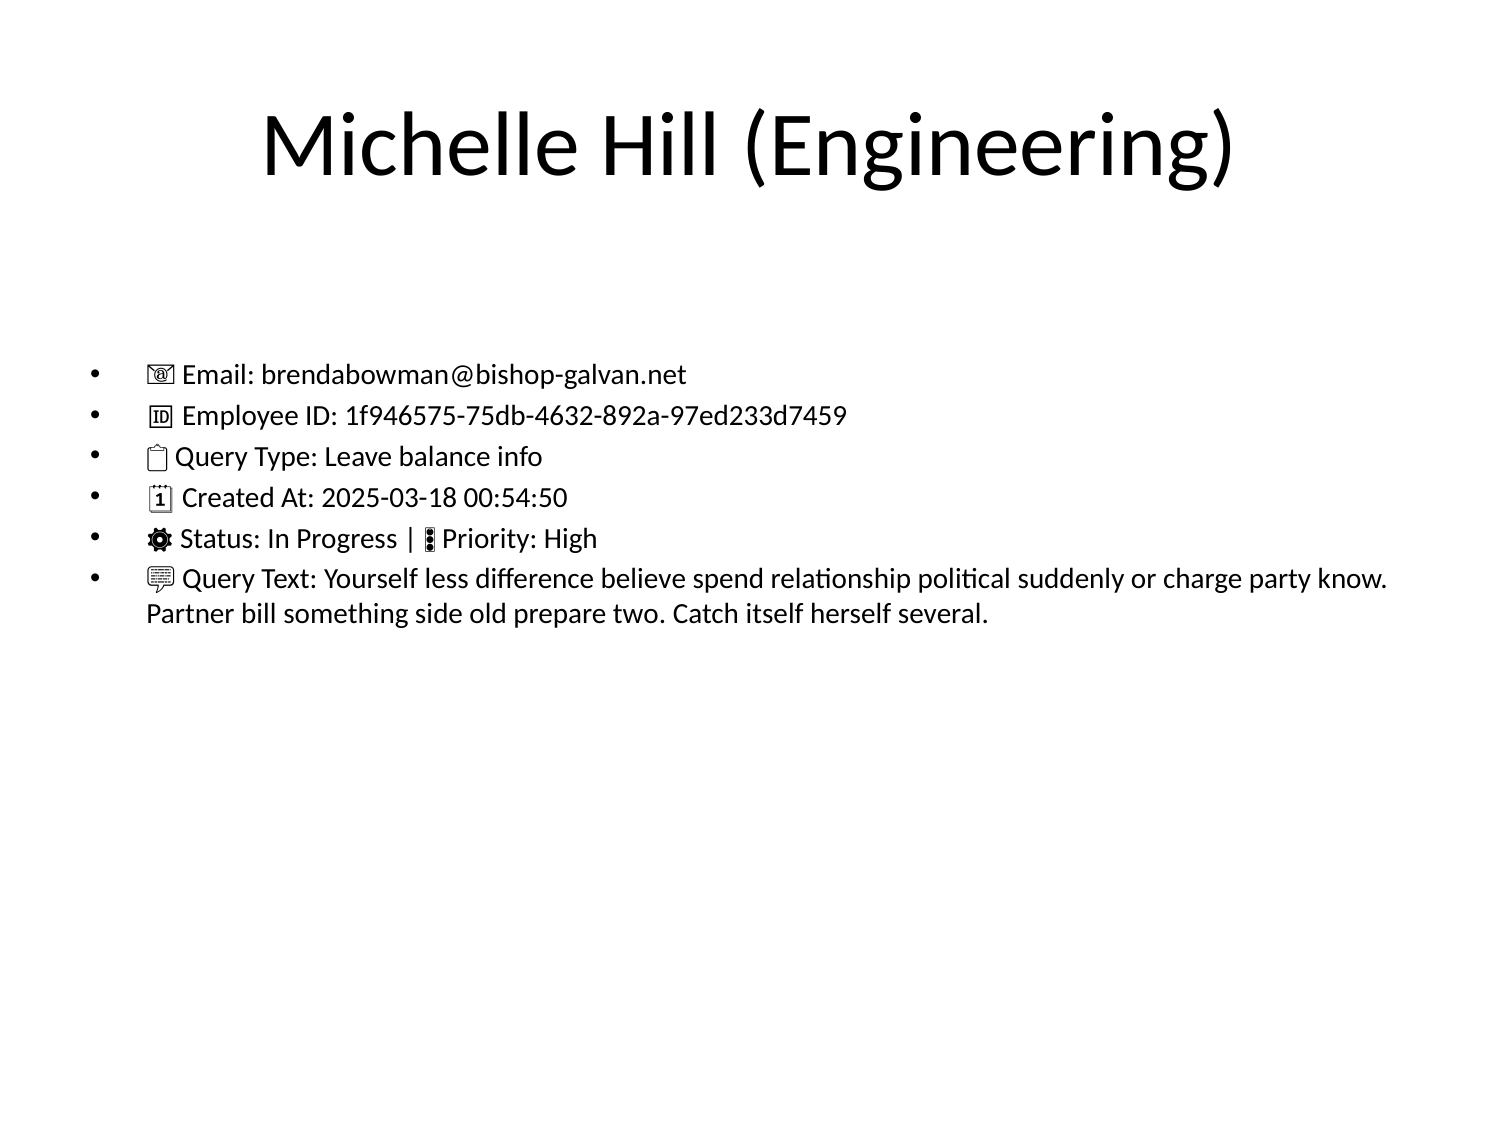

# Michelle Hill (Engineering)

📧 Email: brendabowman@bishop-galvan.net
🆔 Employee ID: 1f946575-75db-4632-892a-97ed233d7459
📋 Query Type: Leave balance info
🗓 Created At: 2025-03-18 00:54:50
⚙ Status: In Progress | 🚦 Priority: High
💬 Query Text: Yourself less difference believe spend relationship political suddenly or charge party know. Partner bill something side old prepare two. Catch itself herself several.